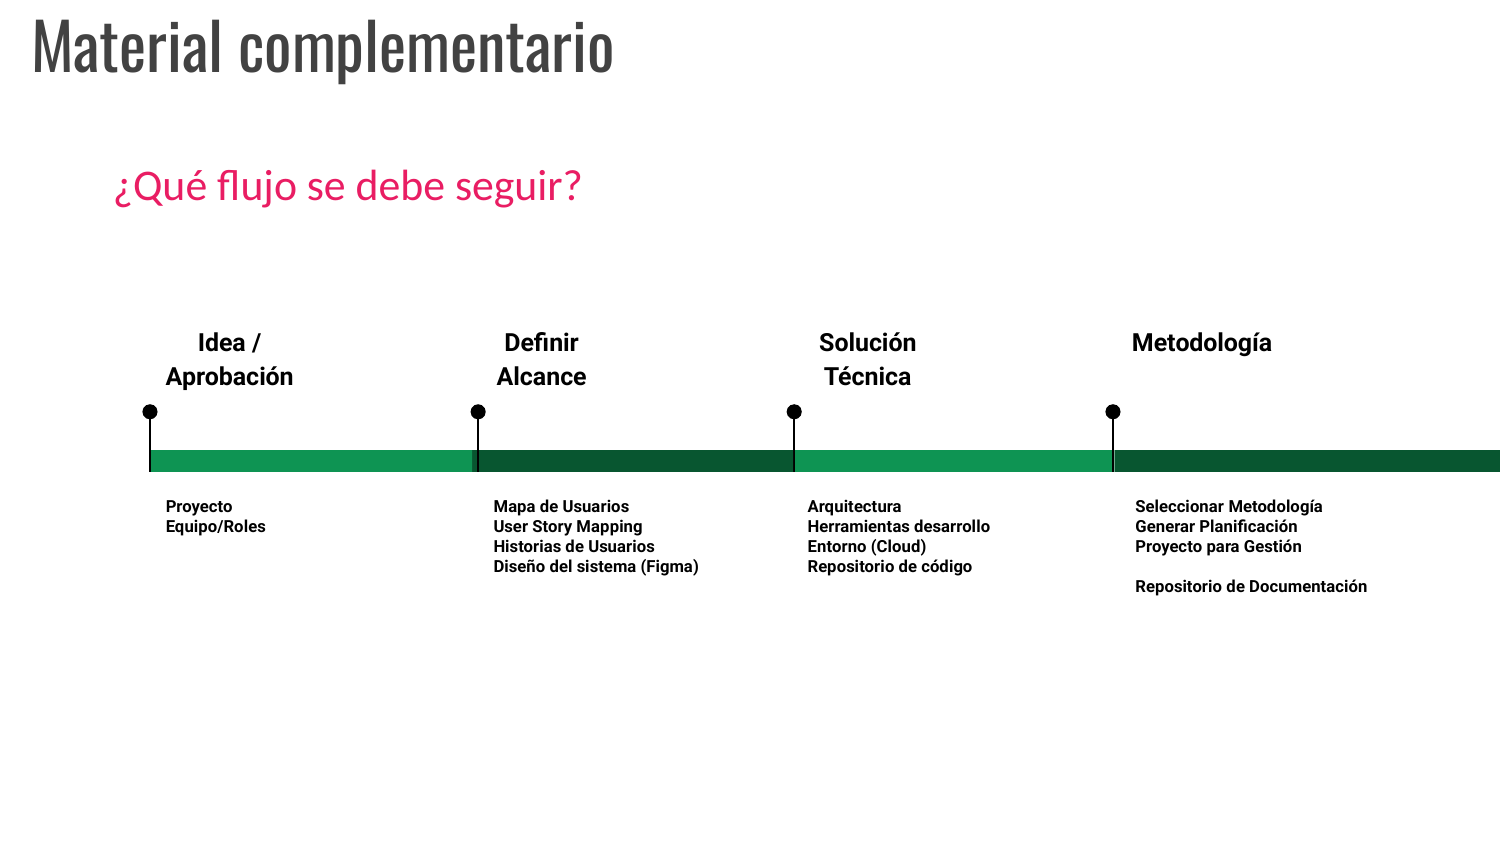

# Material complementario
¿Qué flujo se debe seguir?
Idea / Aprobación
Definir Alcance
Solución Técnica
Metodología

Proyecto
Equipo/Roles
Mapa de Usuarios
User Story Mapping
Historias de Usuarios
Diseño del sistema (Figma)
Arquitectura
Herramientas desarrollo
Entorno (Cloud)
Repositorio de código
Seleccionar Metodología
Generar Planificación
Proyecto para Gestión

Repositorio de Documentación